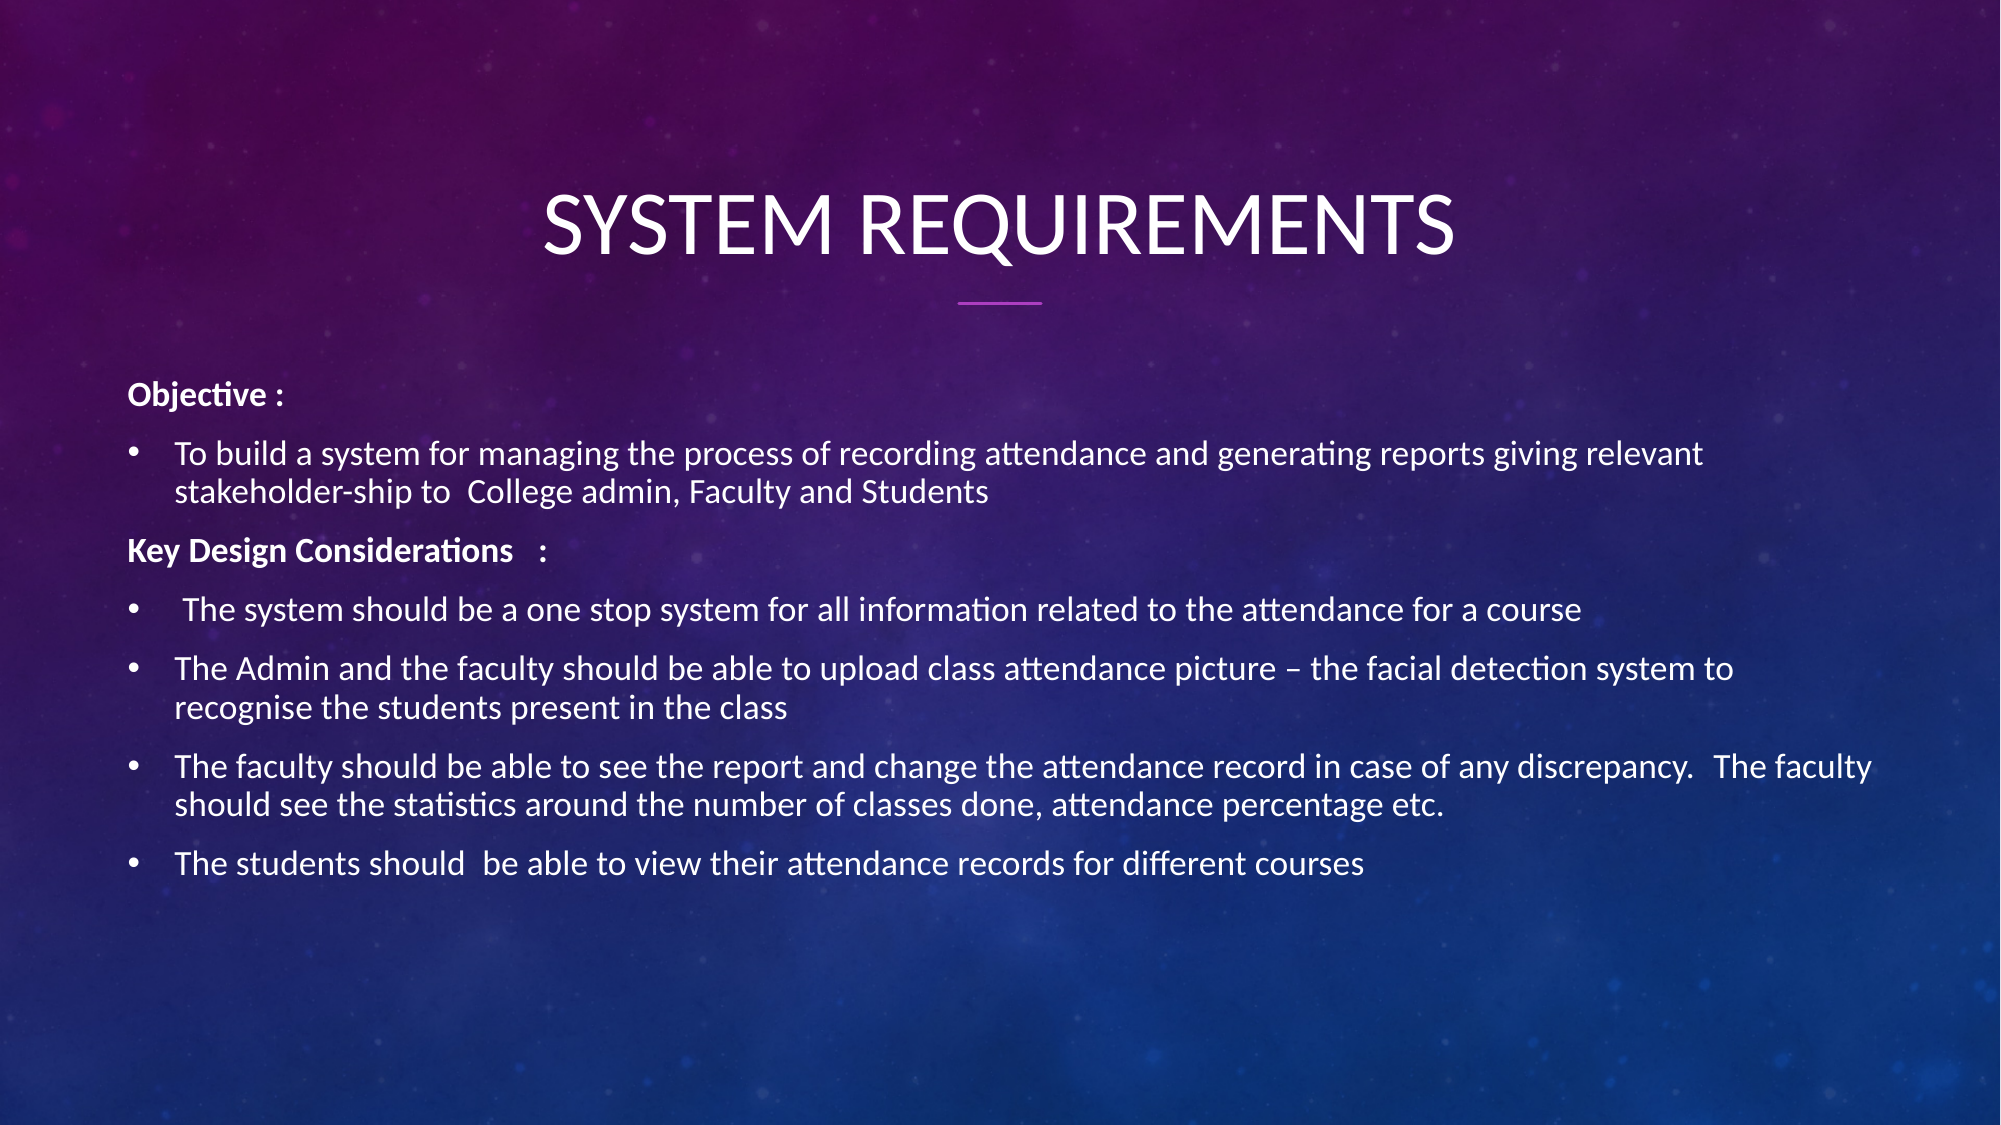

# SYSTEM REQUIREMENTS
Objective :
To build a system for managing the process of recording attendance and generating reports giving relevant stakeholder-ship to  College admin, Faculty and Students
Key Design Considerations   :
 The system should be a one stop system for all information related to the attendance for a course
The Admin and the faculty should be able to upload class attendance picture – the facial detection system to recognise the students present in the class
The faculty should be able to see the report and change the attendance record in case of any discrepancy.  The faculty should see the statistics around the number of classes done, attendance percentage etc.
The students should  be able to view their attendance records for different courses